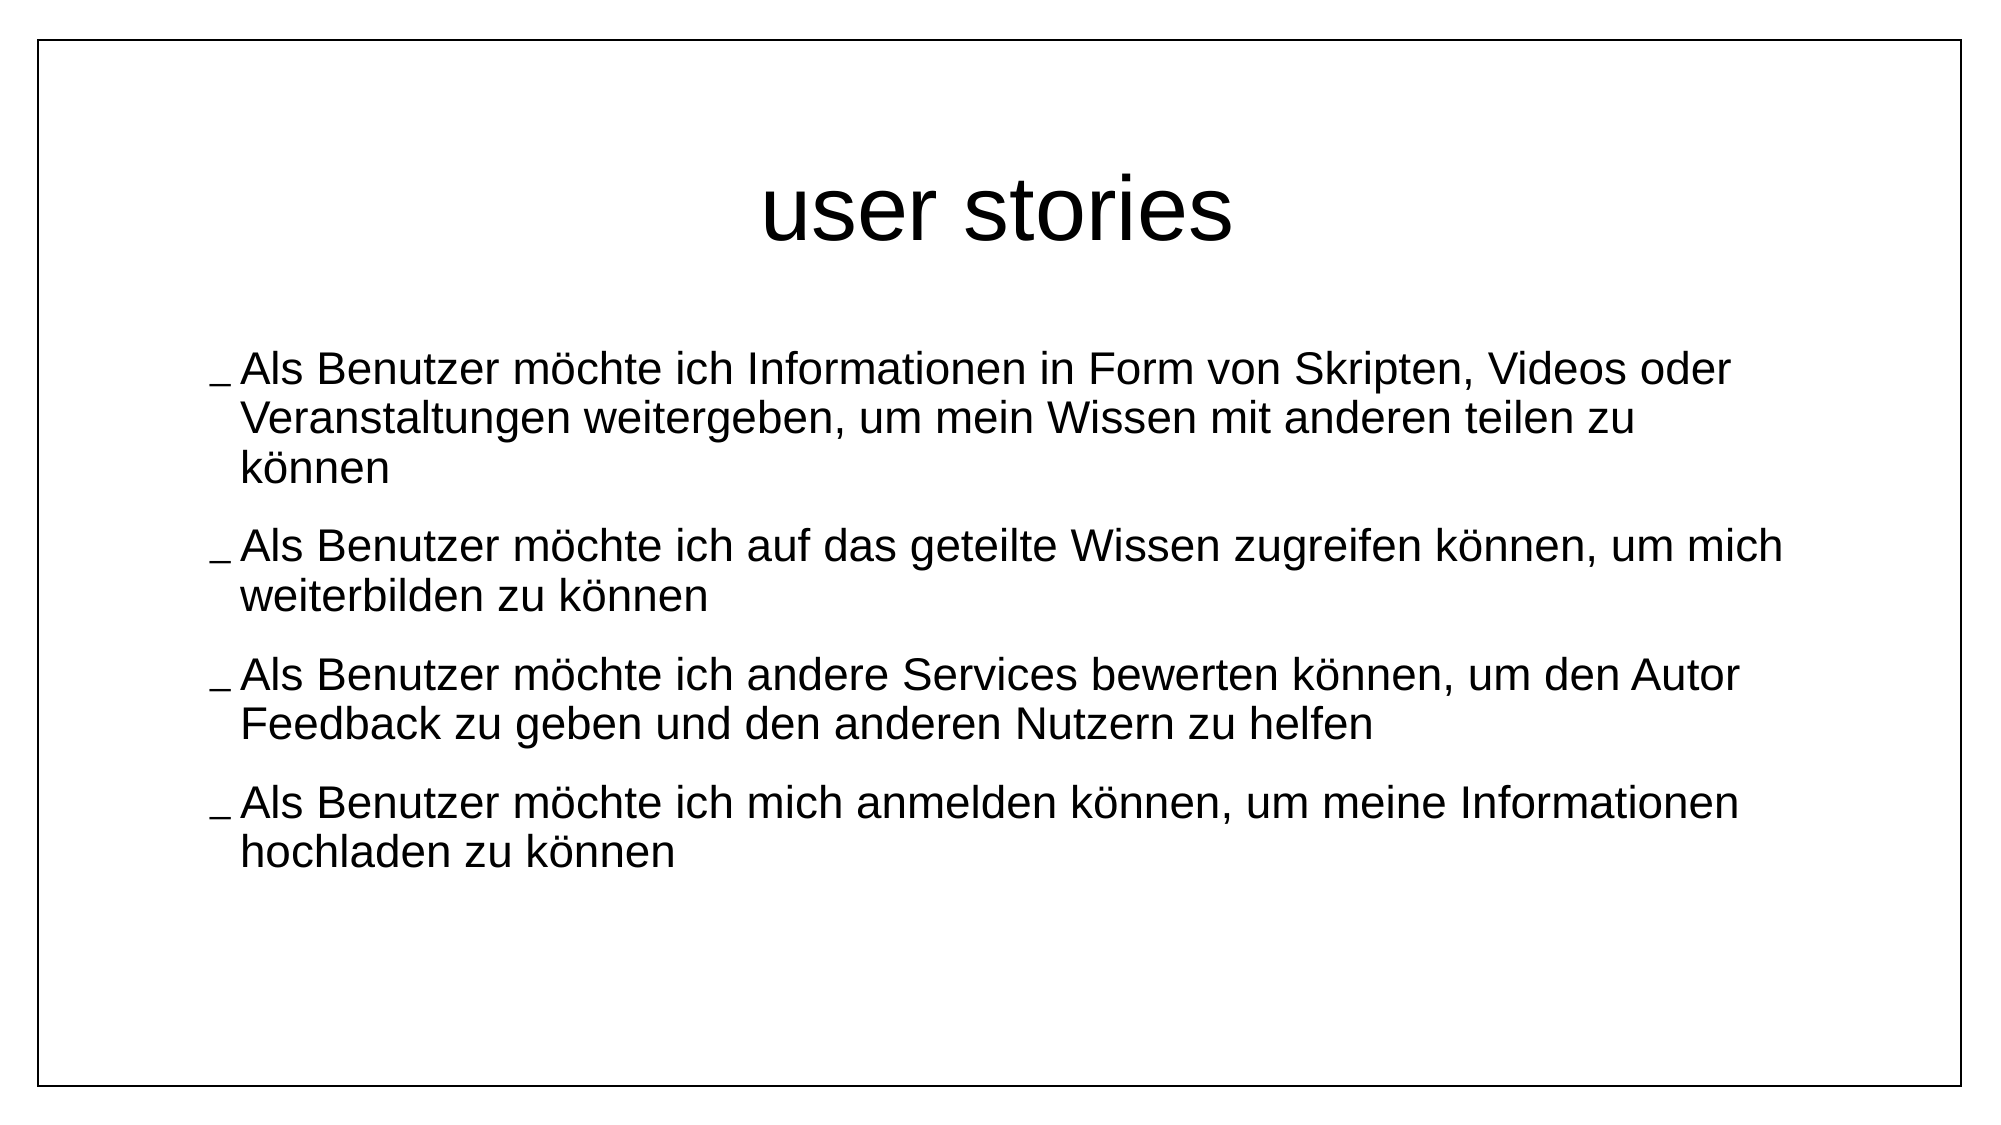

# user stories
Als Benutzer möchte ich Informationen in Form von Skripten, Videos oder Veranstaltungen weitergeben, um mein Wissen mit anderen teilen zu können
Als Benutzer möchte ich auf das geteilte Wissen zugreifen können, um mich weiterbilden zu können
Als Benutzer möchte ich andere Services bewerten können, um den Autor Feedback zu geben und den anderen Nutzern zu helfen
Als Benutzer möchte ich mich anmelden können, um meine Informationen hochladen zu können